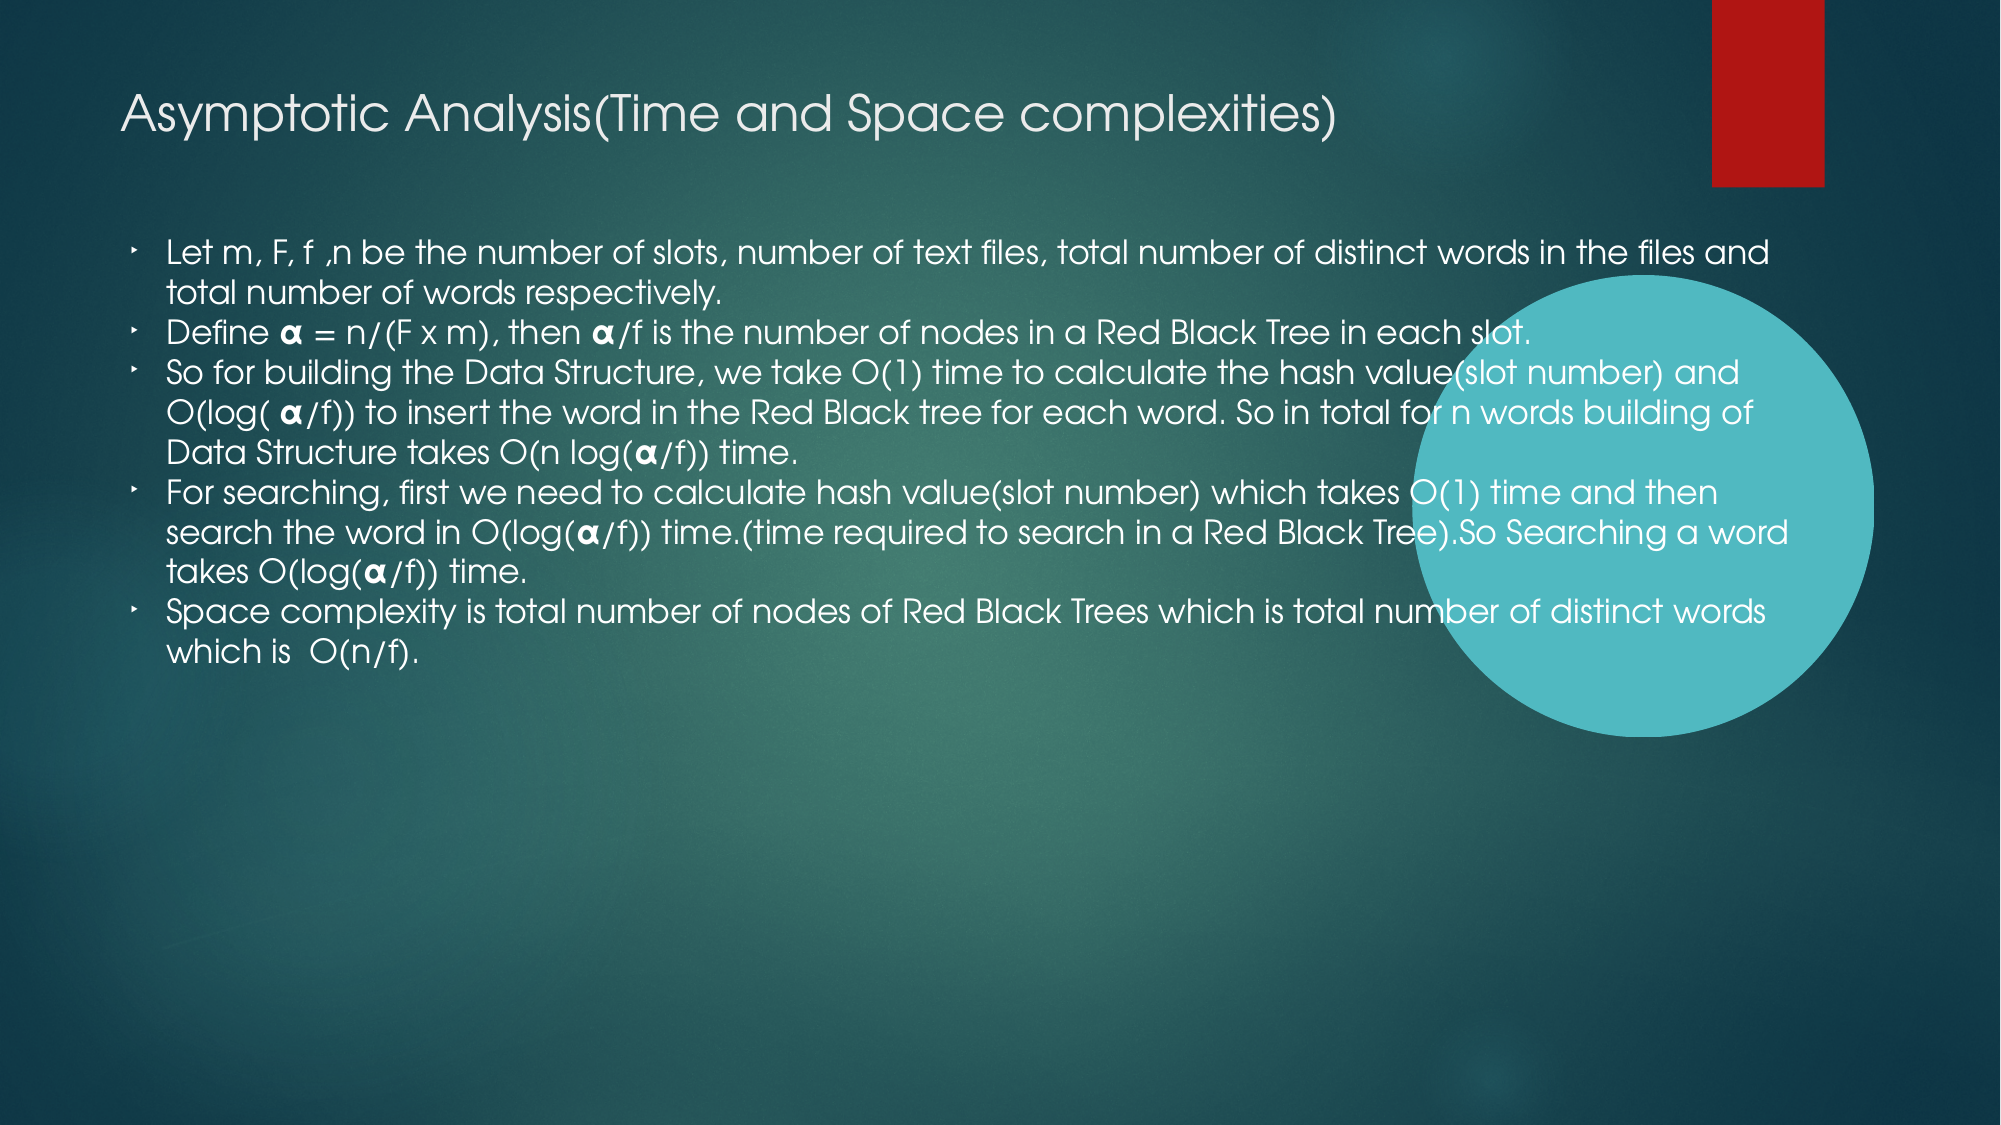

Asymptotic Analysis(Time and Space complexities)
Let m, F, f ,n be the number of slots, number of text files, total number of distinct words in the files and total number of words respectively.
Define α = n/(F x m), then α/f is the number of nodes in a Red Black Tree in each slot.
So for building the Data Structure, we take O(1) time to calculate the hash value(slot number) and O(log( α/f)) to insert the word in the Red Black tree for each word. So in total for n words building of Data Structure takes O(n log(α/f)) time.
For searching, first we need to calculate hash value(slot number) which takes O(1) time and then search the word in O(log(α/f)) time.(time required to search in a Red Black Tree).So Searching a word takes O(log(α/f)) time.
Space complexity is total number of nodes of Red Black Trees which is total number of distinct words which is  O(n/f).